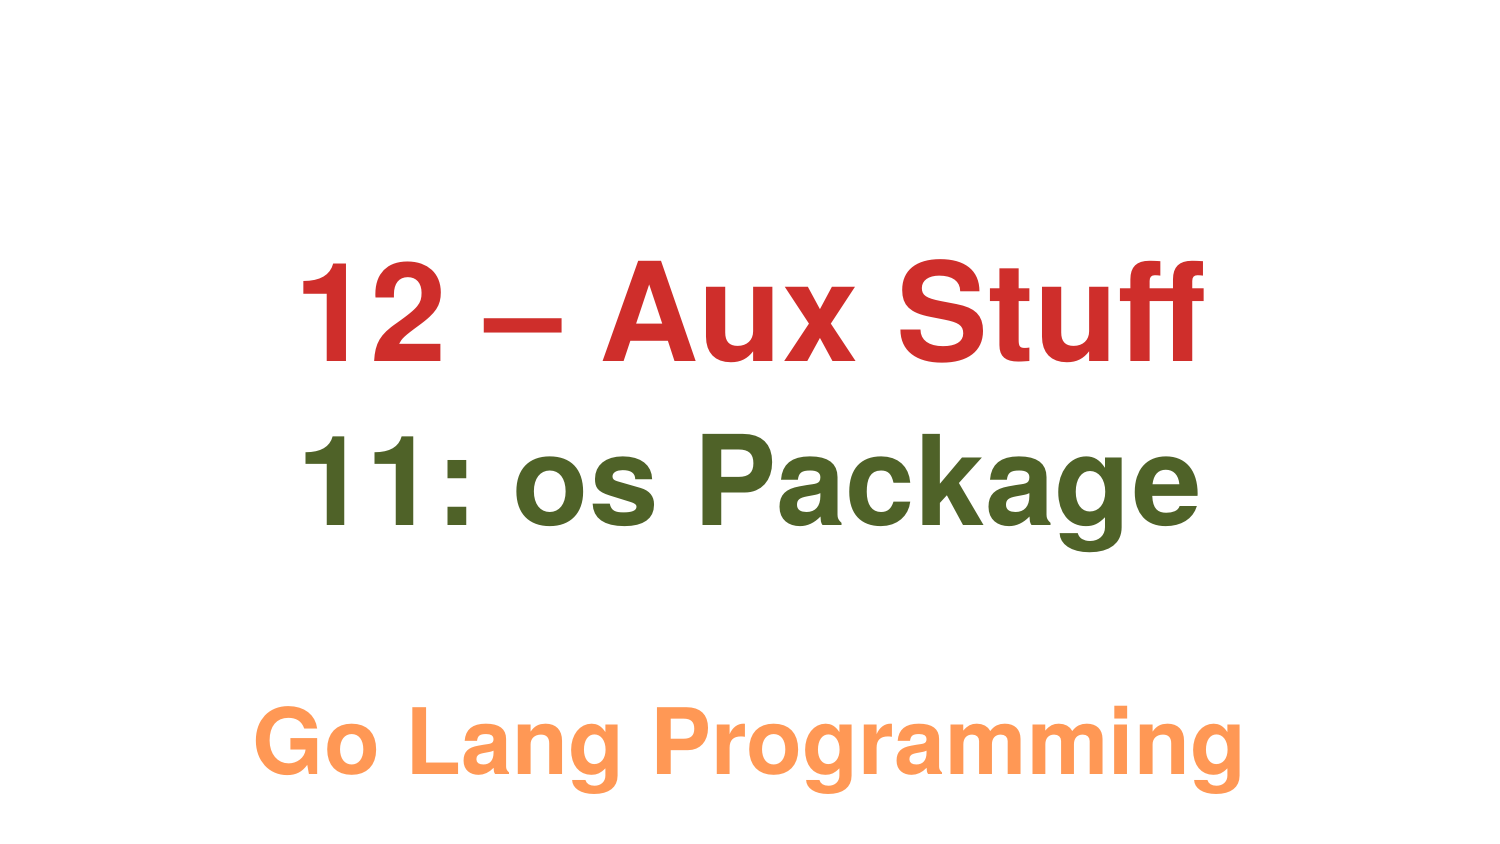

12 – Aux Stuff
11: os Package
Go Lang Programming